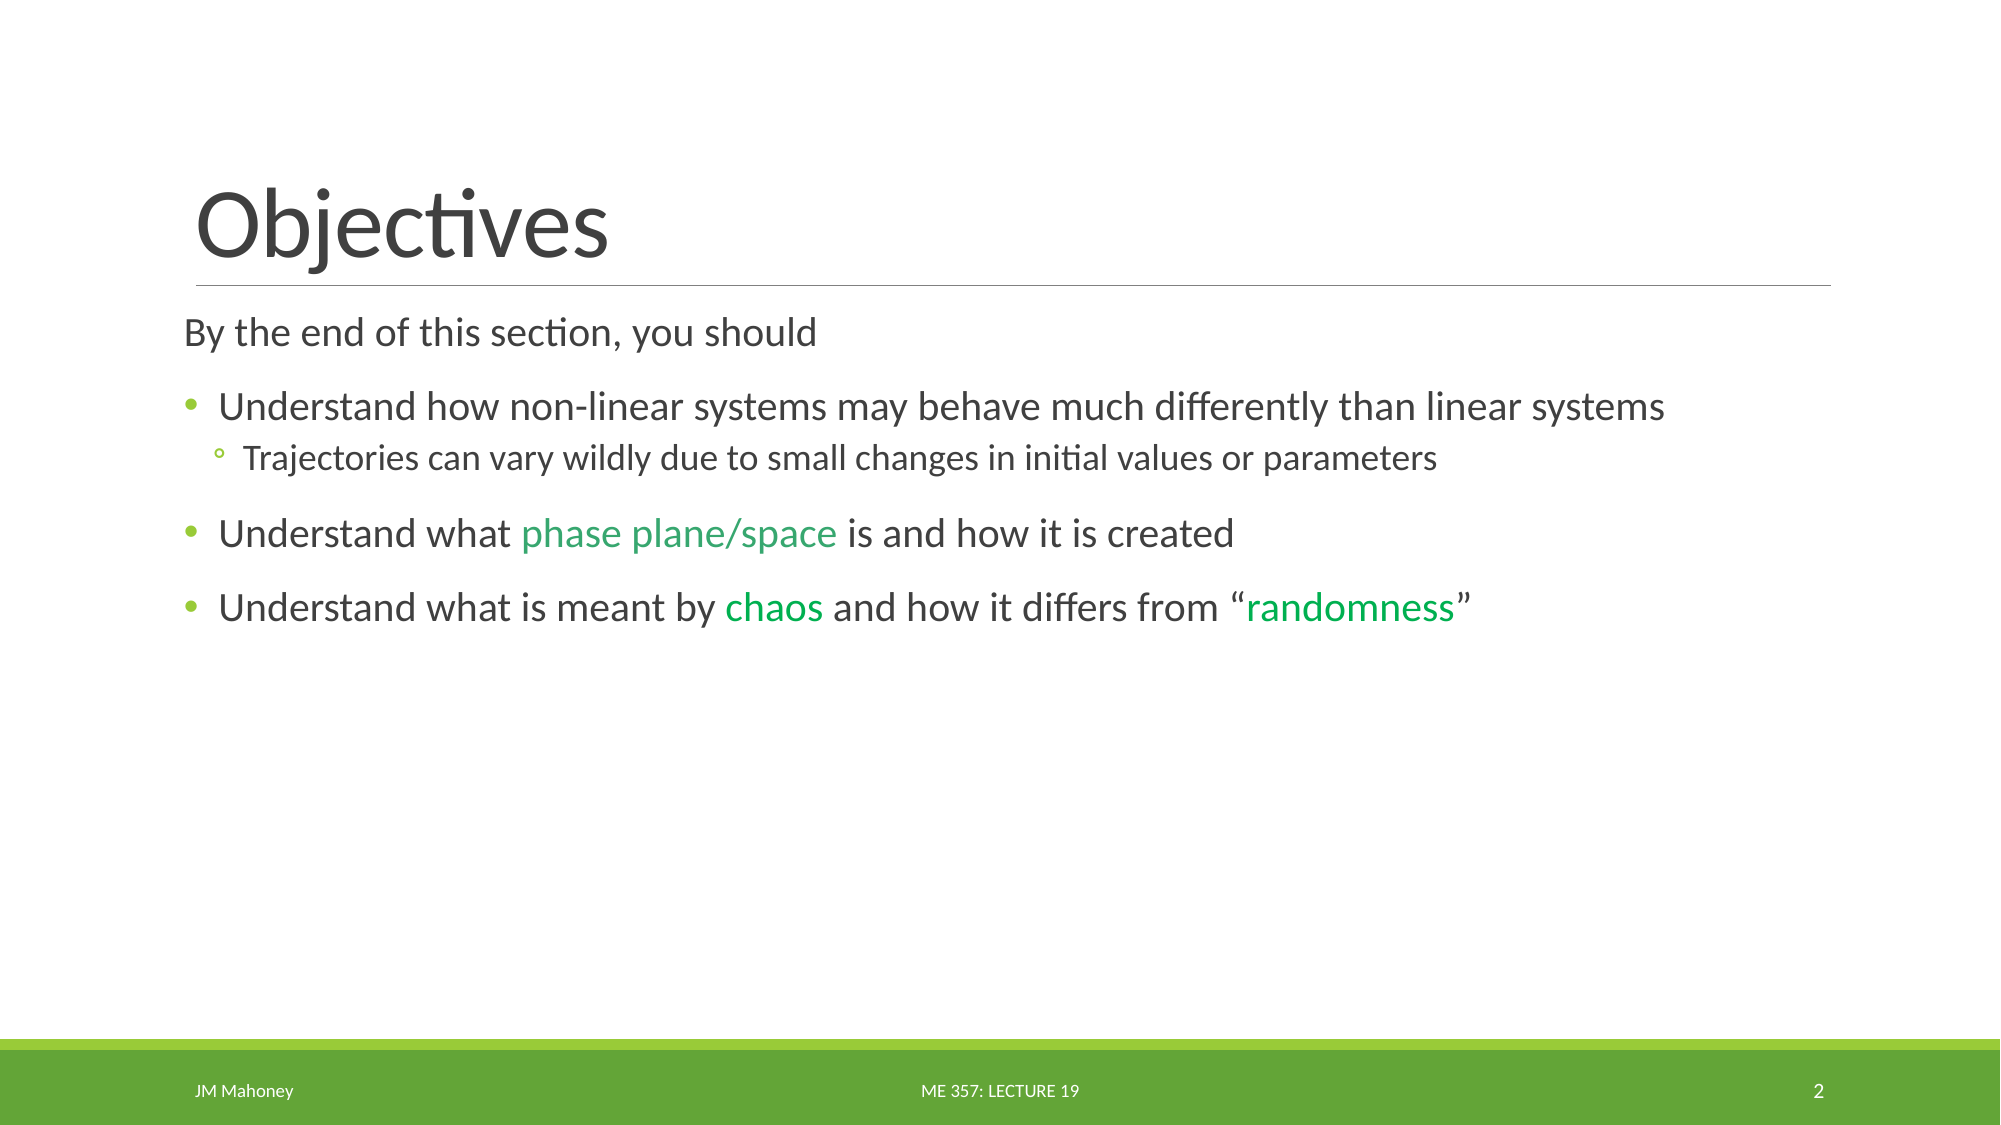

# Objectives
By the end of this section, you should
Understand how non-linear systems may behave much differently than linear systems
Trajectories can vary wildly due to small changes in initial values or parameters
Understand what phase plane/space is and how it is created
Understand what is meant by chaos and how it differs from “randomness”
JM Mahoney
ME 357: Lecture 19
2